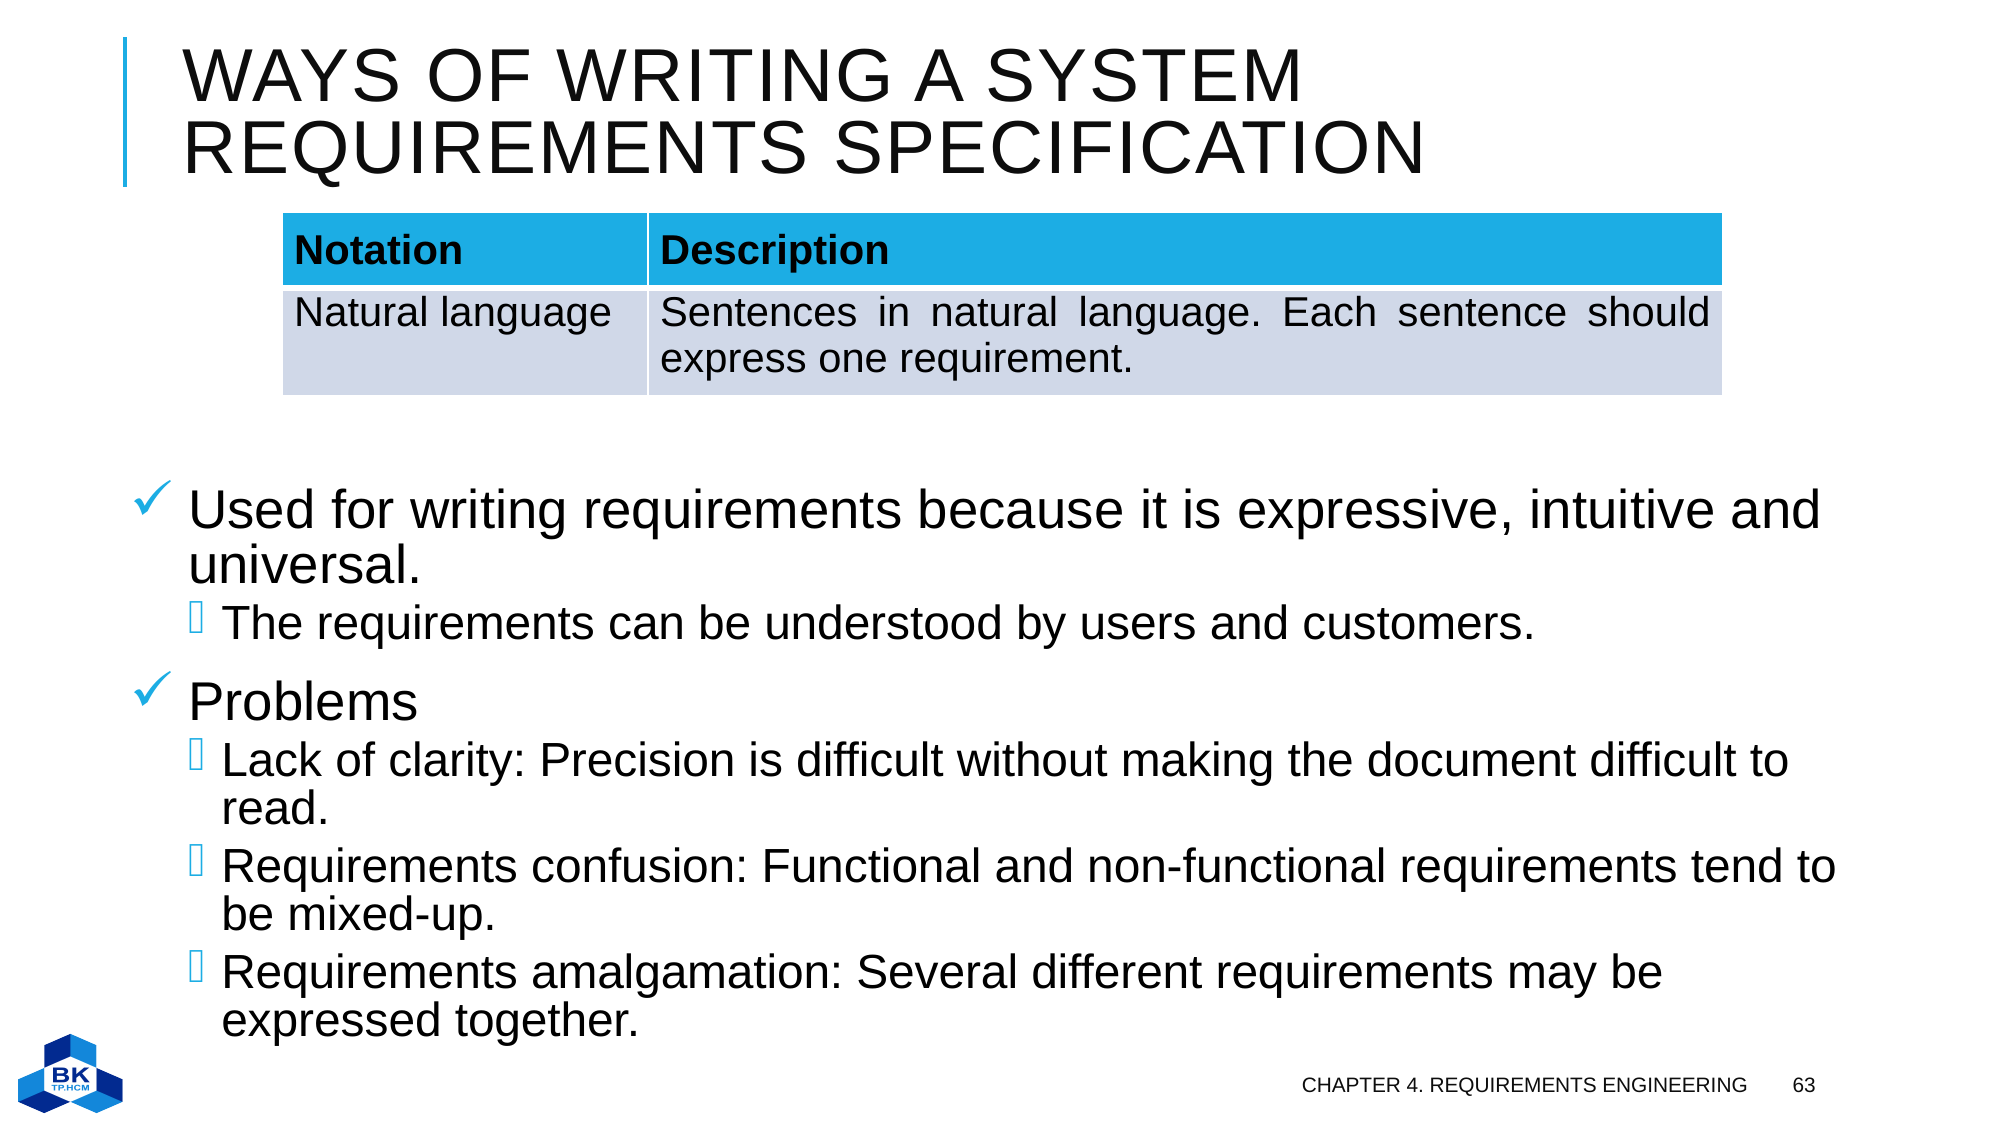

# Ways of writing a system requirements specification
| Notation | Description |
| --- | --- |
| Natural language | Sentences in natural language. Each sentence should express one requirement. |
Used for writing requirements because it is expressive, intuitive and universal.
The requirements can be understood by users and customers.
Problems
Lack of clarity: Precision is difficult without making the document difficult to read.
Requirements confusion: Functional and non-functional requirements tend to be mixed-up.
Requirements amalgamation: Several different requirements may be expressed together.
Chapter 4. Requirements engineering
63